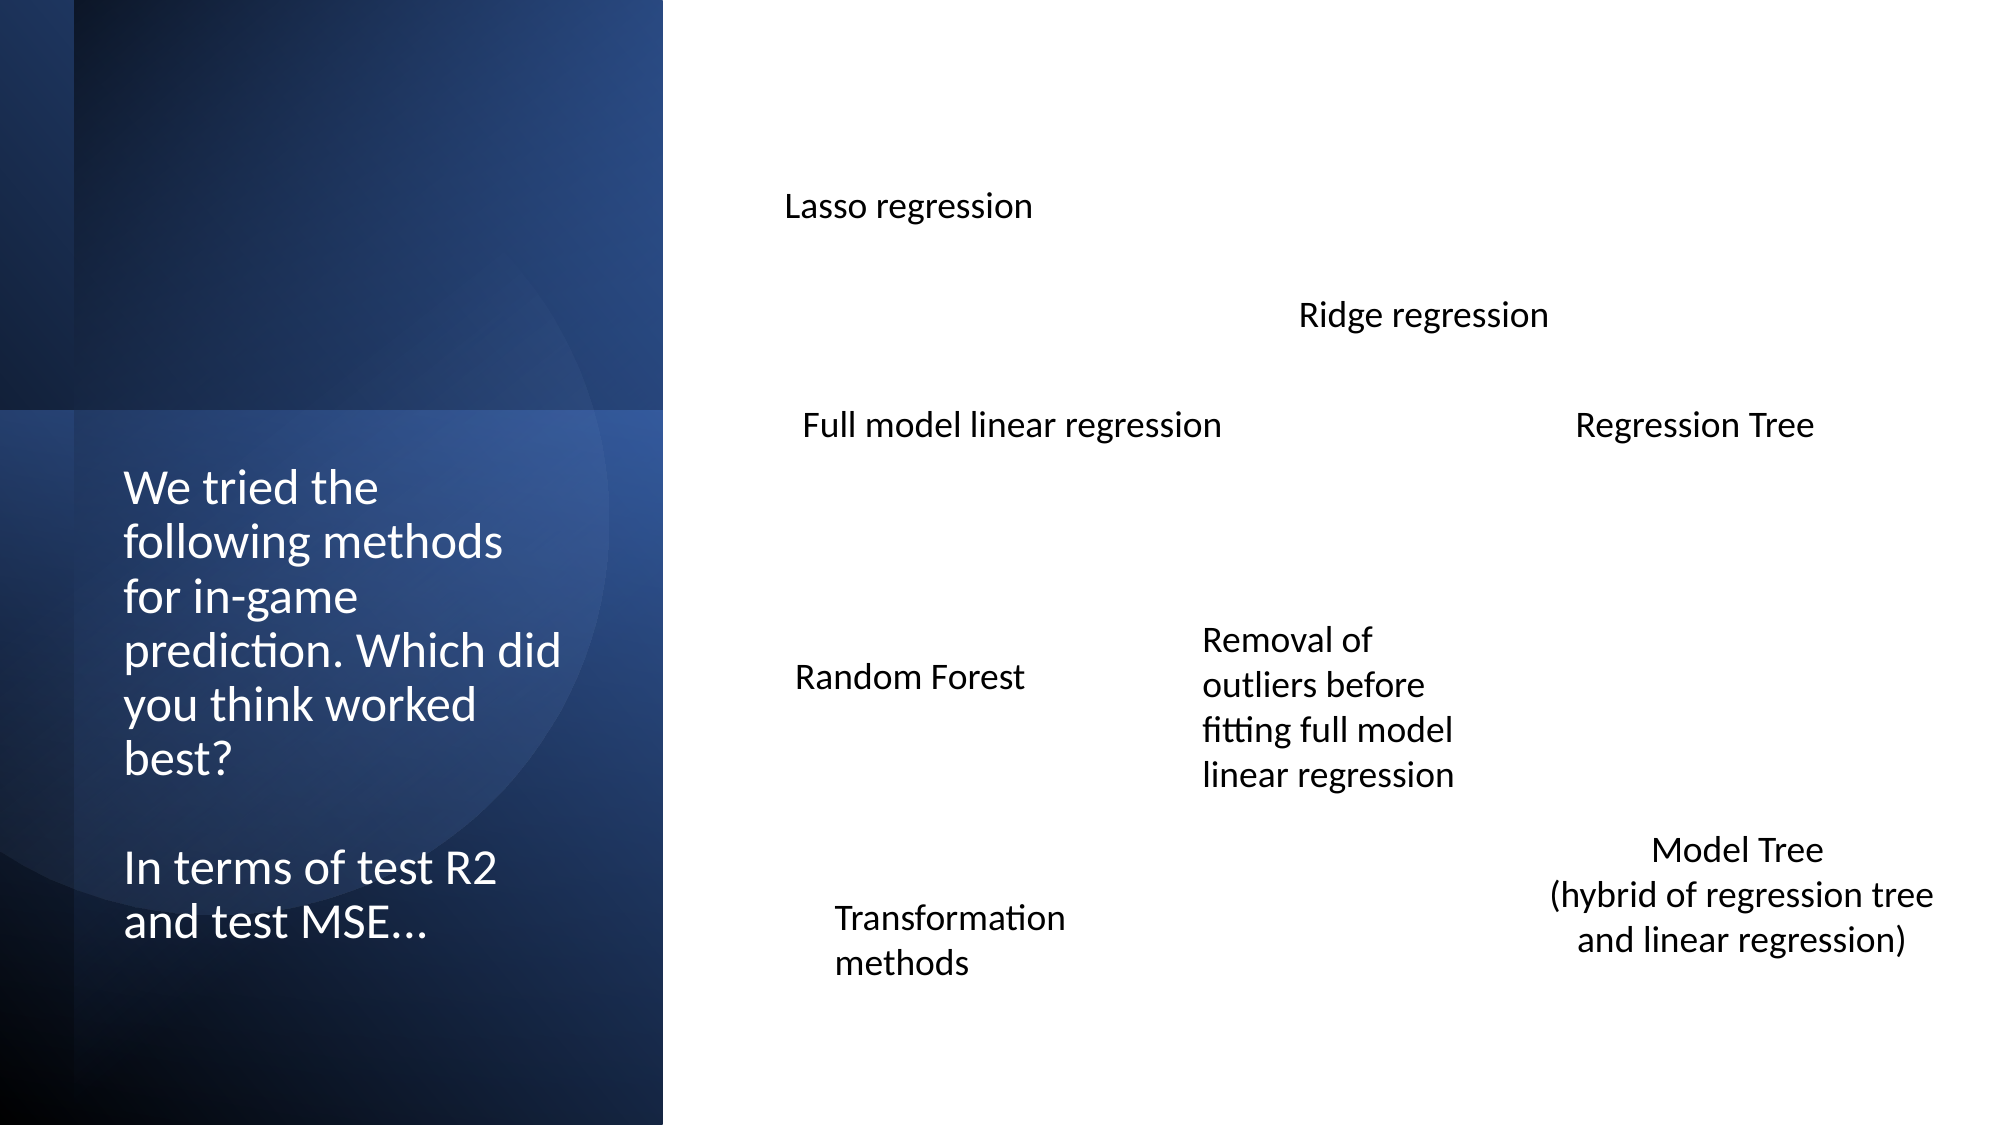

Lasso regression

Ridge regression
Regression Tree
Full model linear regression

# We tried the following methods for in-game prediction. Which did you think worked best? In terms of test R2 and test MSE...
Removal of outliers before fitting full model linear regression
Random Forest
Model Tree
(hybrid of regression tree and linear regression)
Transformation methods